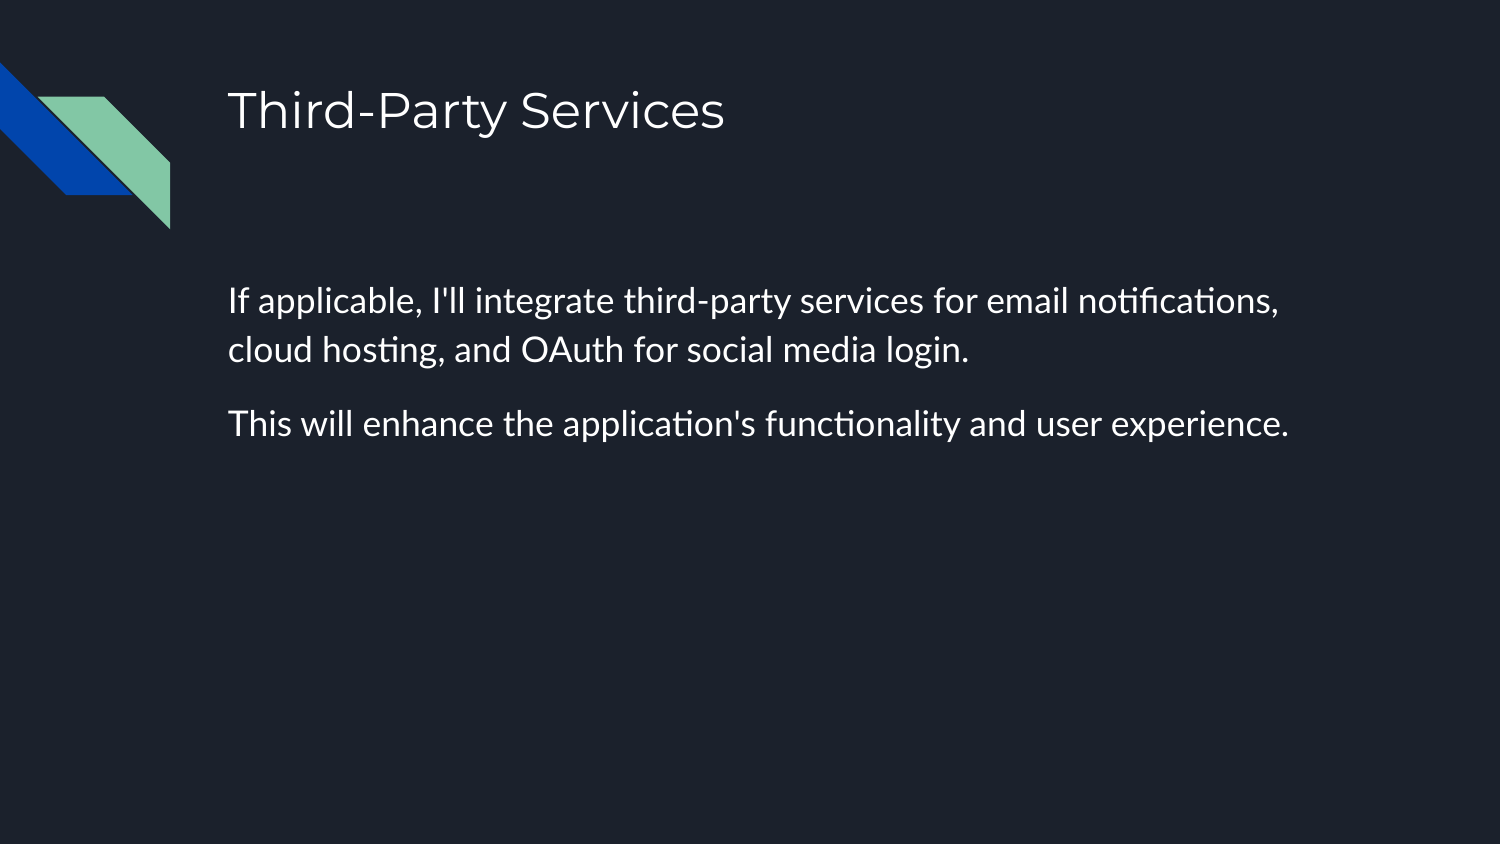

# Third-Party Services
If applicable, I'll integrate third-party services for email notifications, cloud hosting, and OAuth for social media login.
This will enhance the application's functionality and user experience.